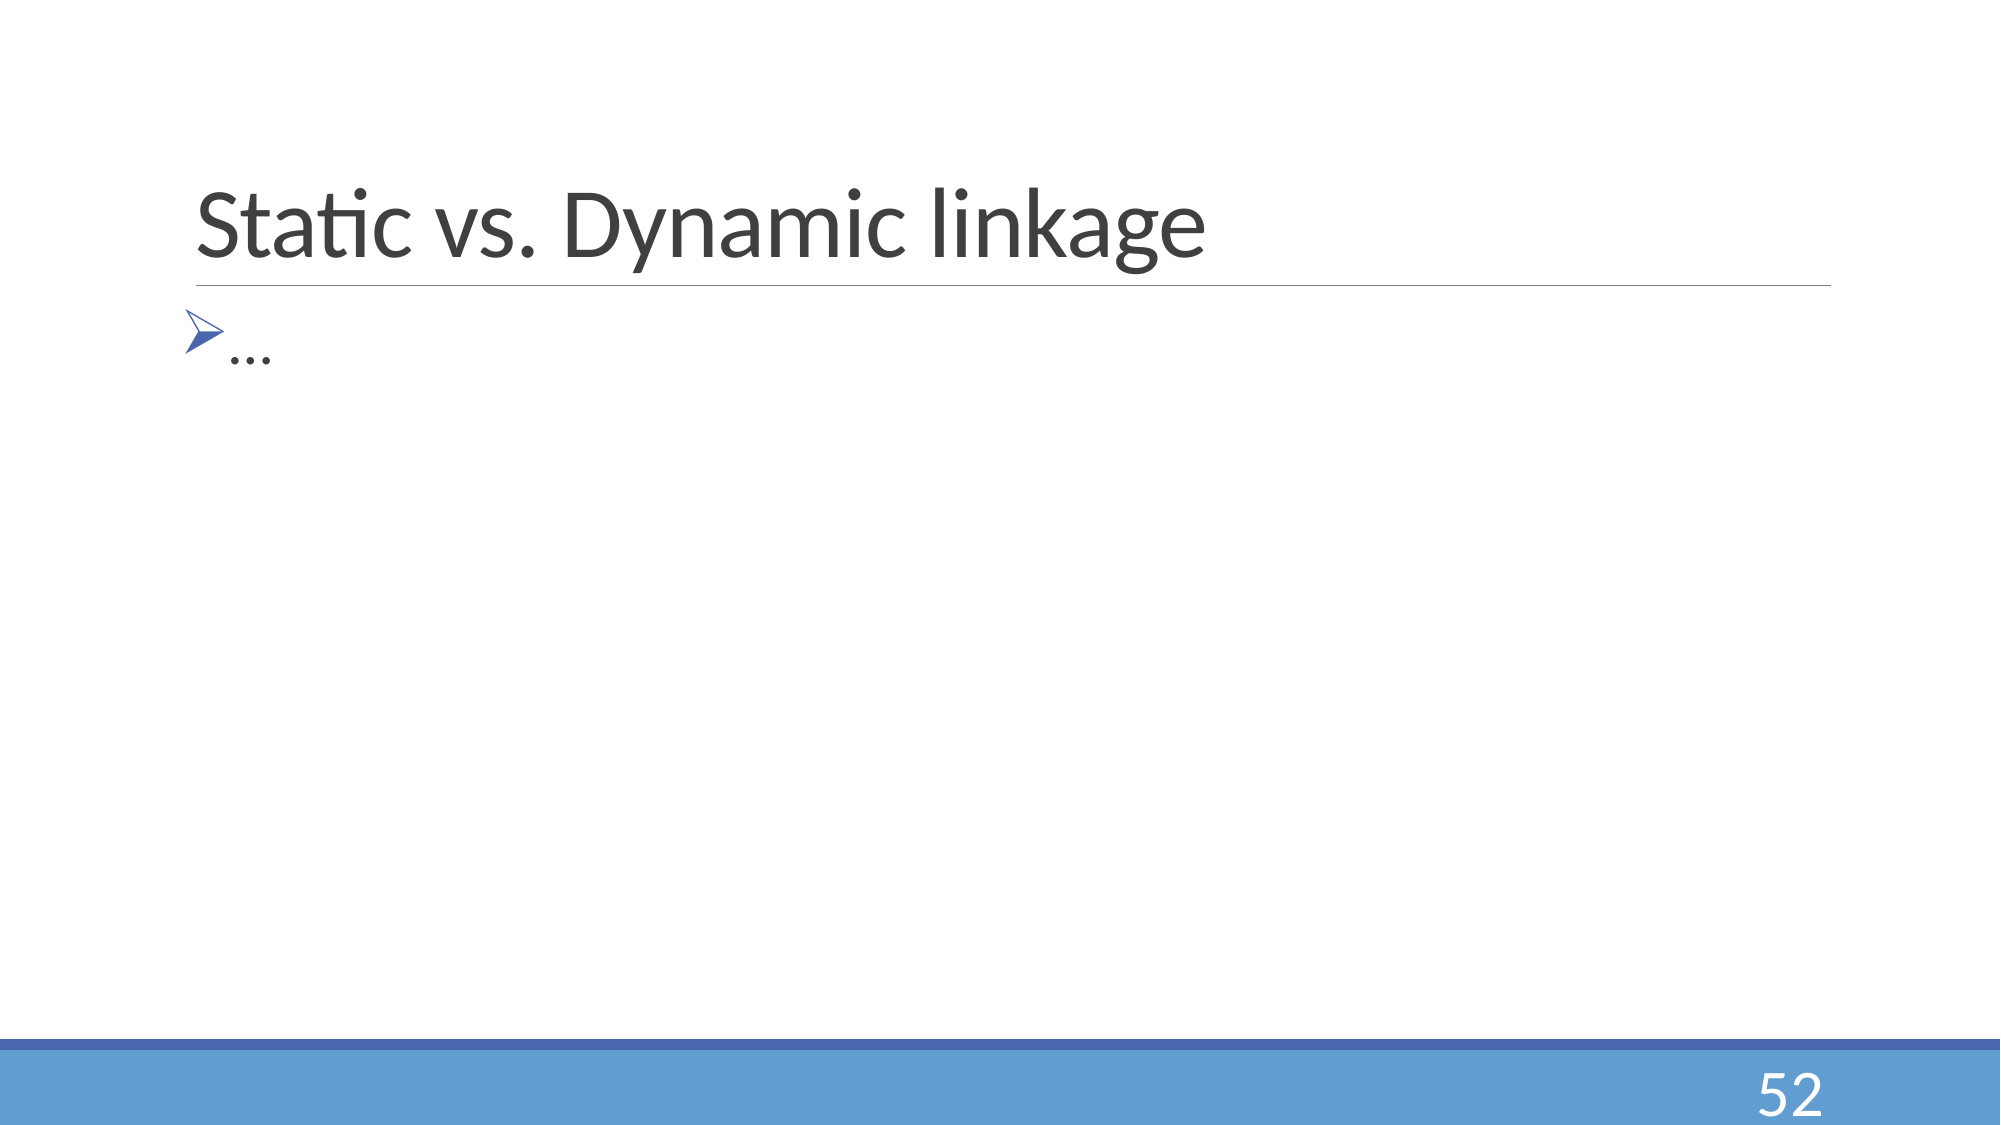

# Static vs. Dynamic linkage
…

52